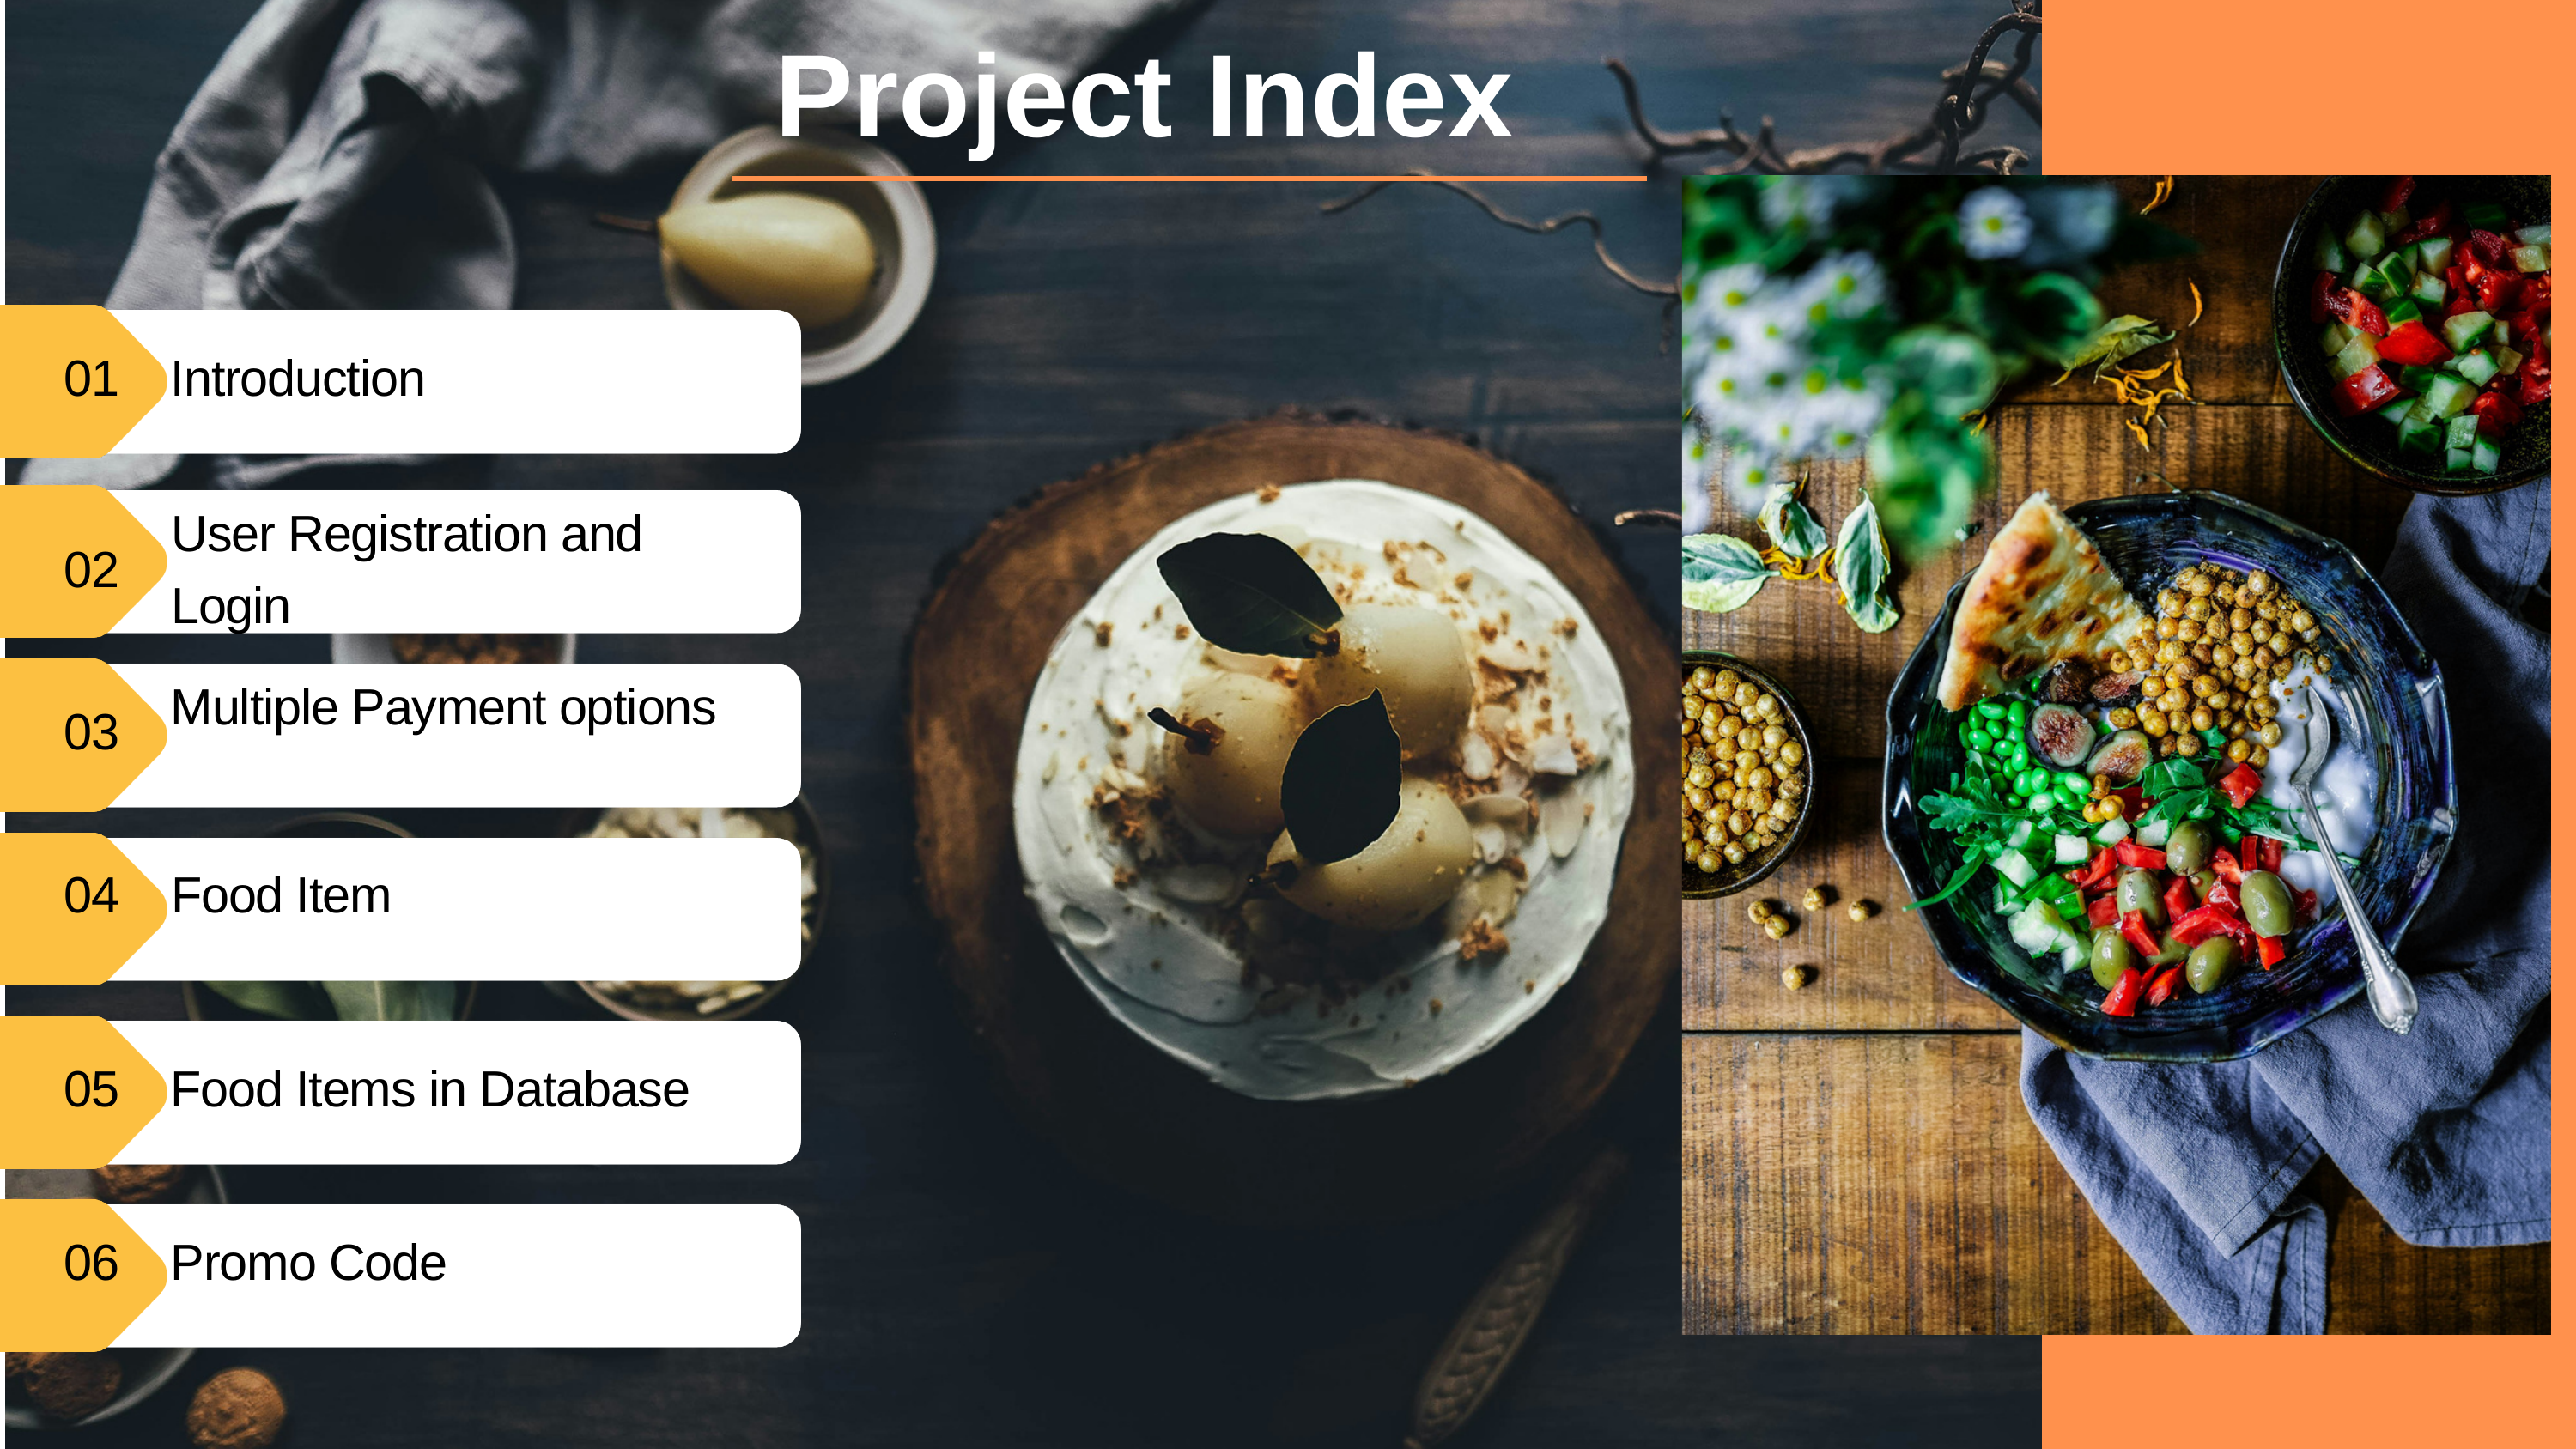

Project Index

01
Introduction

User Registration and Login
02

Multiple Payment options
03
03

04
Food Item

05
Food Items in Database

06
Promo Code